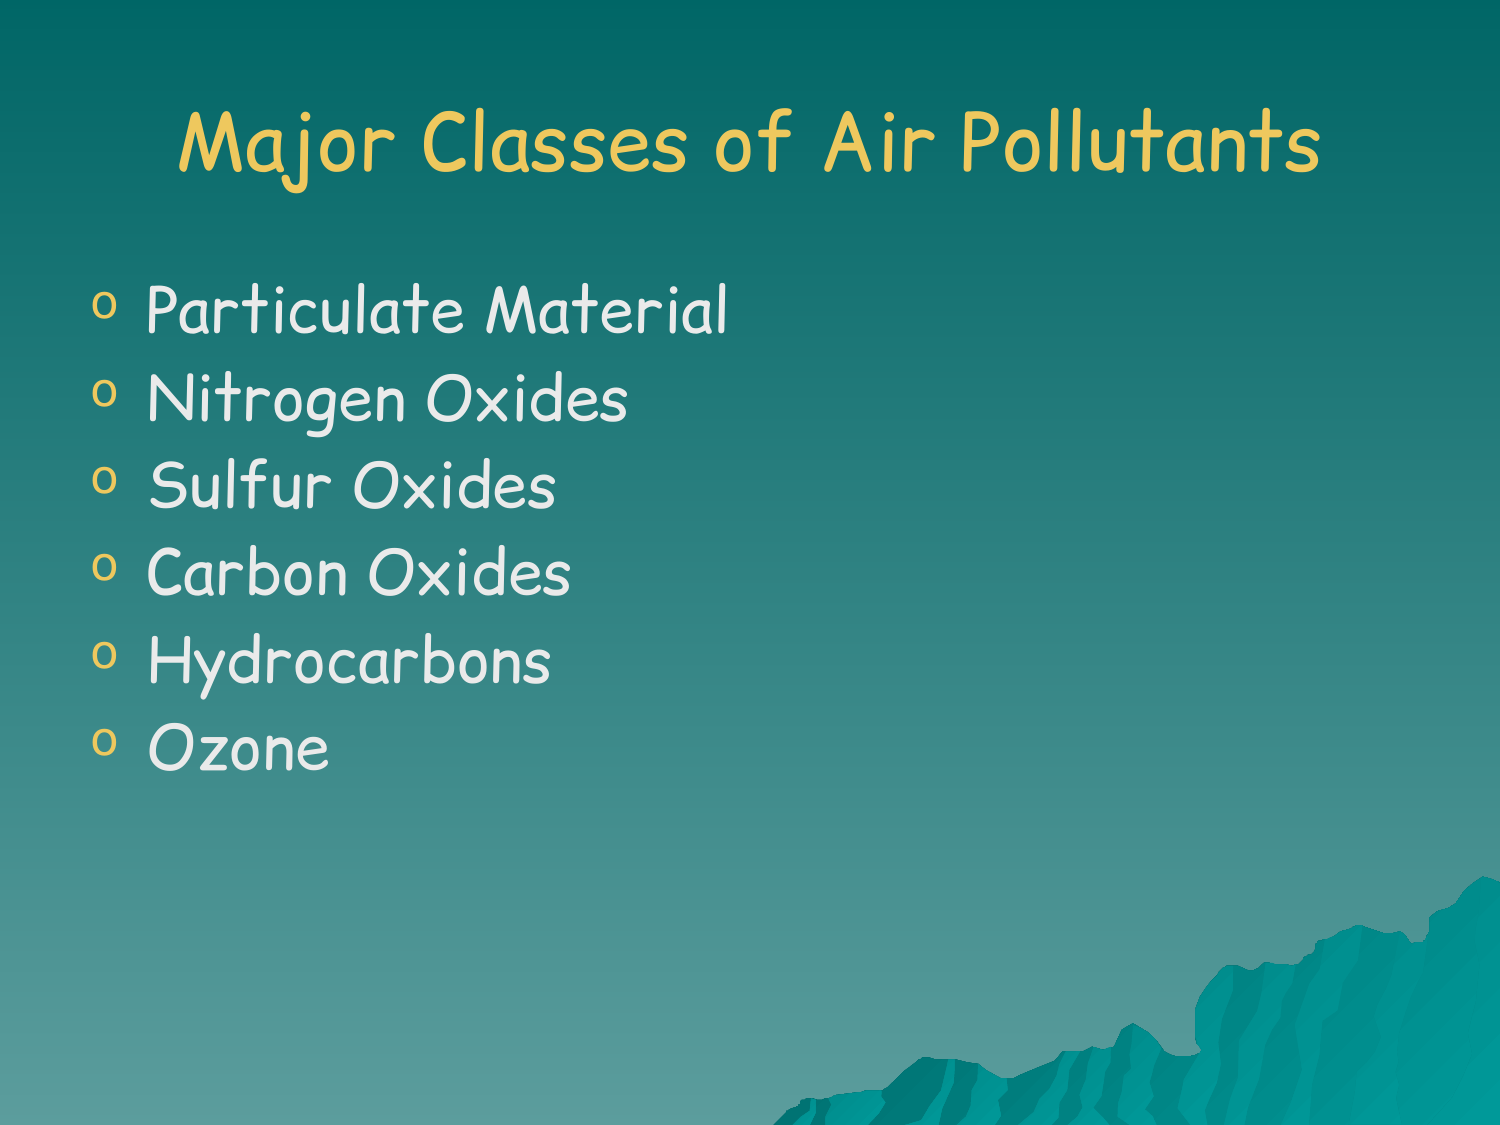

# Major Classes of Air Pollutants
Particulate Material
Nitrogen Oxides
Sulfur Oxides
Carbon Oxides
Hydrocarbons
Ozone